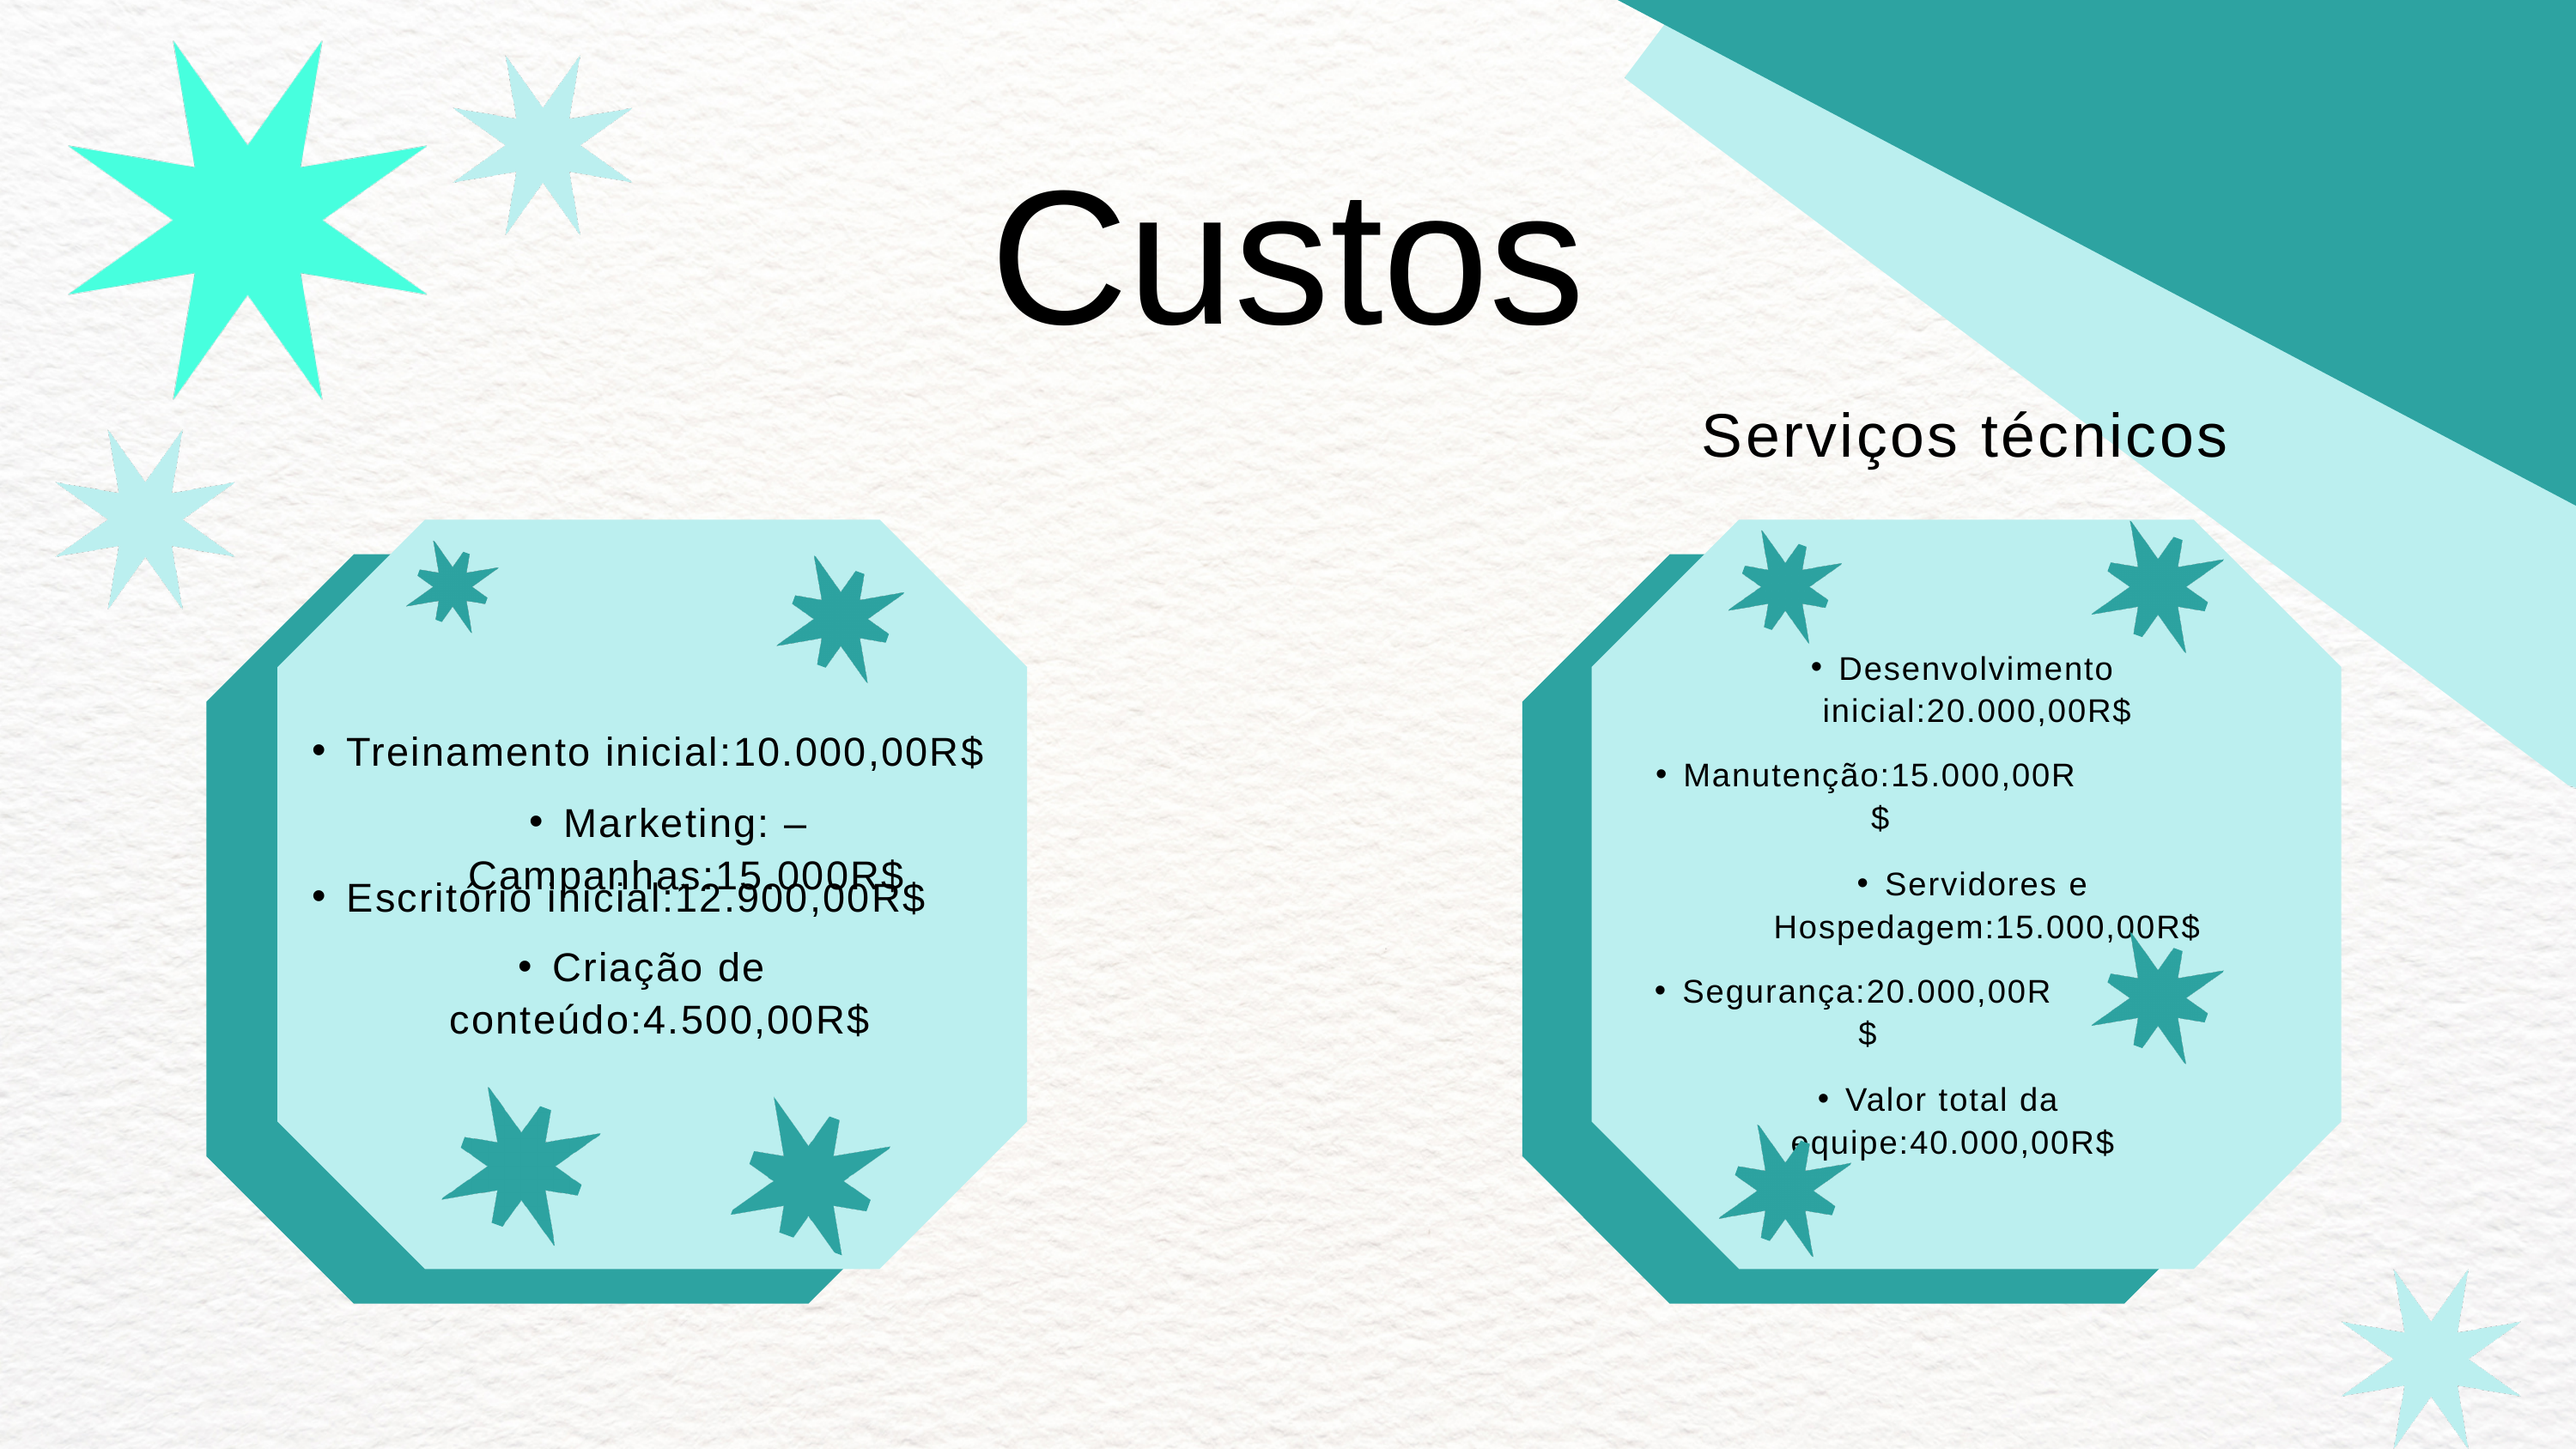

Custos
Serviços técnicos

Desenvolvimento inicial:20.000,00R$
Treinamento inicial:10.000,00R$
Manutenção:15.000,00R$
Marketing: – Campanhas:15.000R$

Servidores e Hospedagem:15.000,00R$
Escritório inicial:12.900,00R$
Criação de conteúdo:4.500,00R$

Segurança:20.000,00R$
Valor total da equipe:40.000,00R$